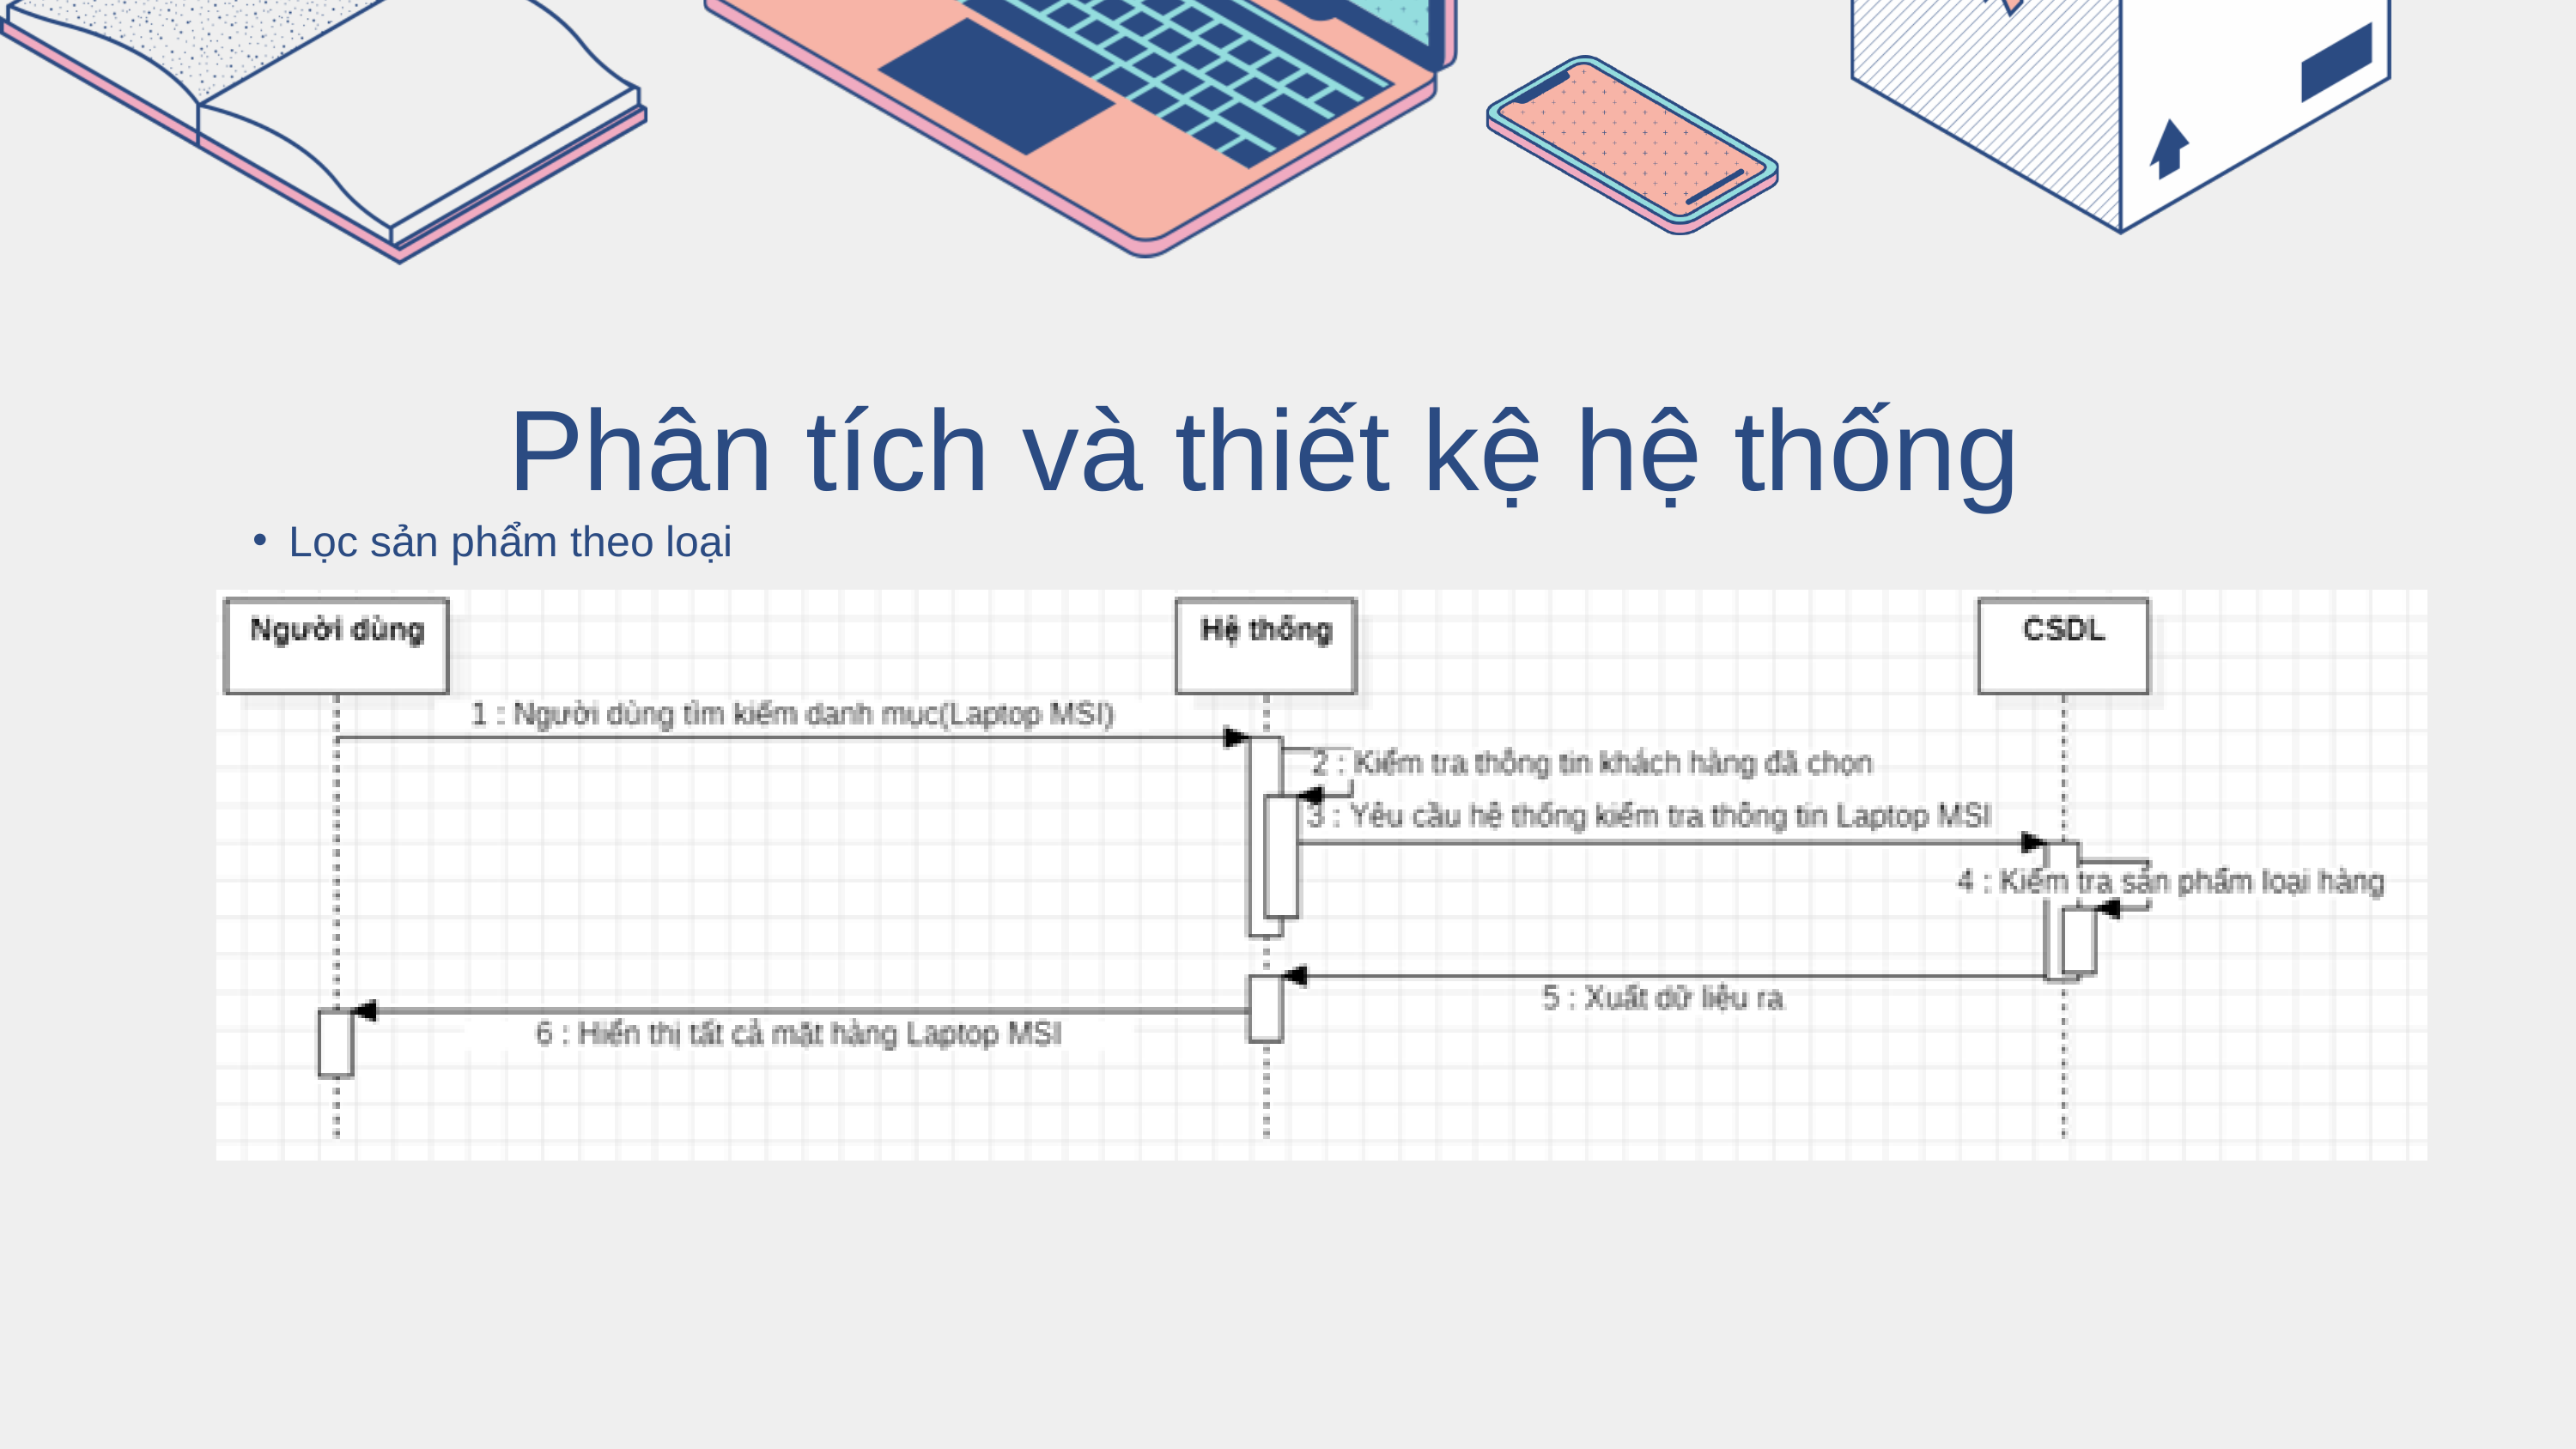

Phân tích và thiết kệ hệ thống
Lọc sản phẩm theo loại